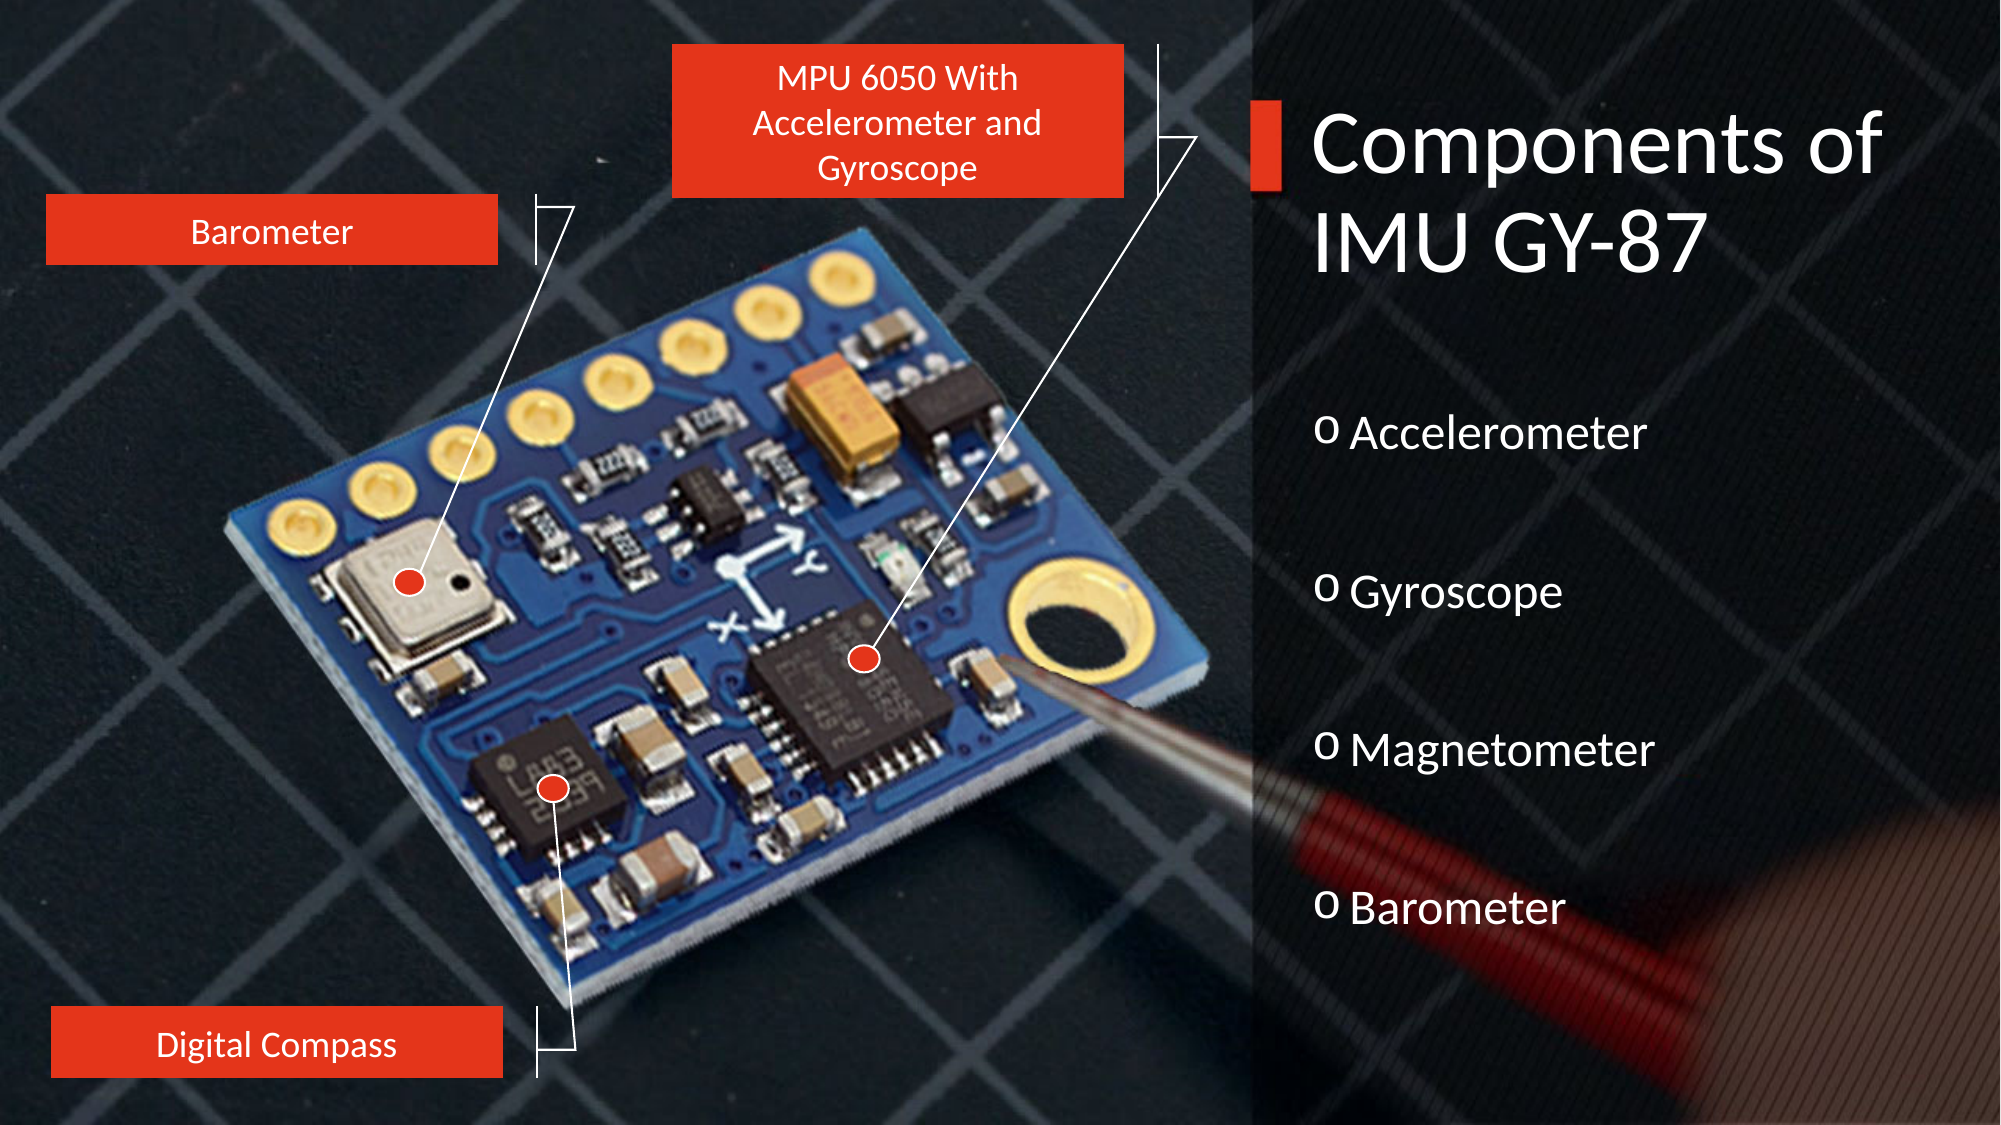

MPU 6050 With Accelerometer and Gyroscope
# Components of IMU GY-87
Barometer
Accelerometer
Gyroscope
Magnetometer
Barometer

Digital Compass